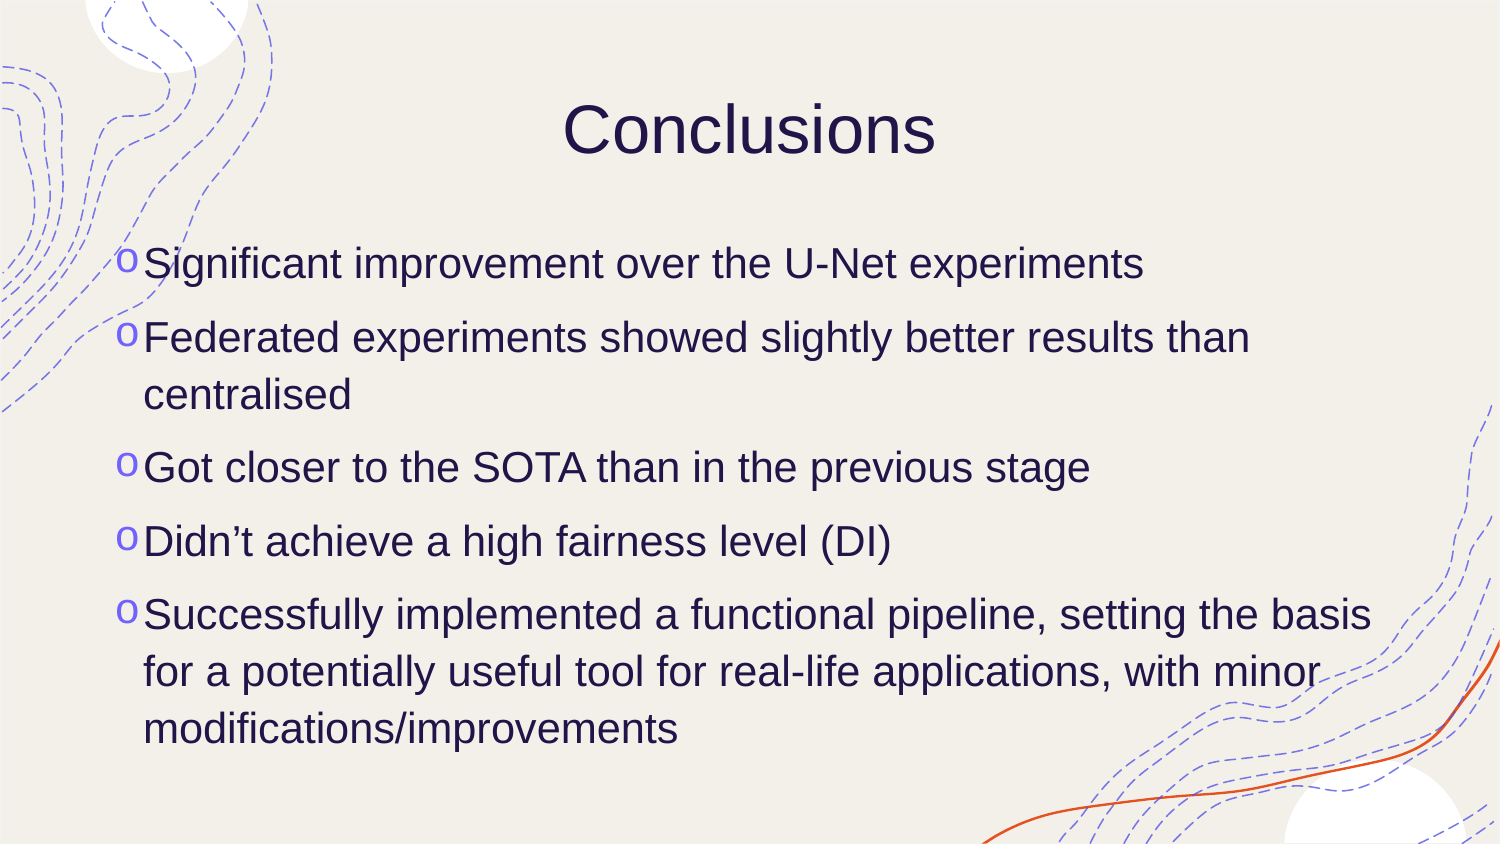

# Conclusions
Significant improvement over the U-Net experiments
Federated experiments showed slightly better results than centralised
Got closer to the SOTA than in the previous stage
Didn’t achieve a high fairness level (DI)
Successfully implemented a functional pipeline, setting the basis for a potentially useful tool for real-life applications, with minor modifications/improvements